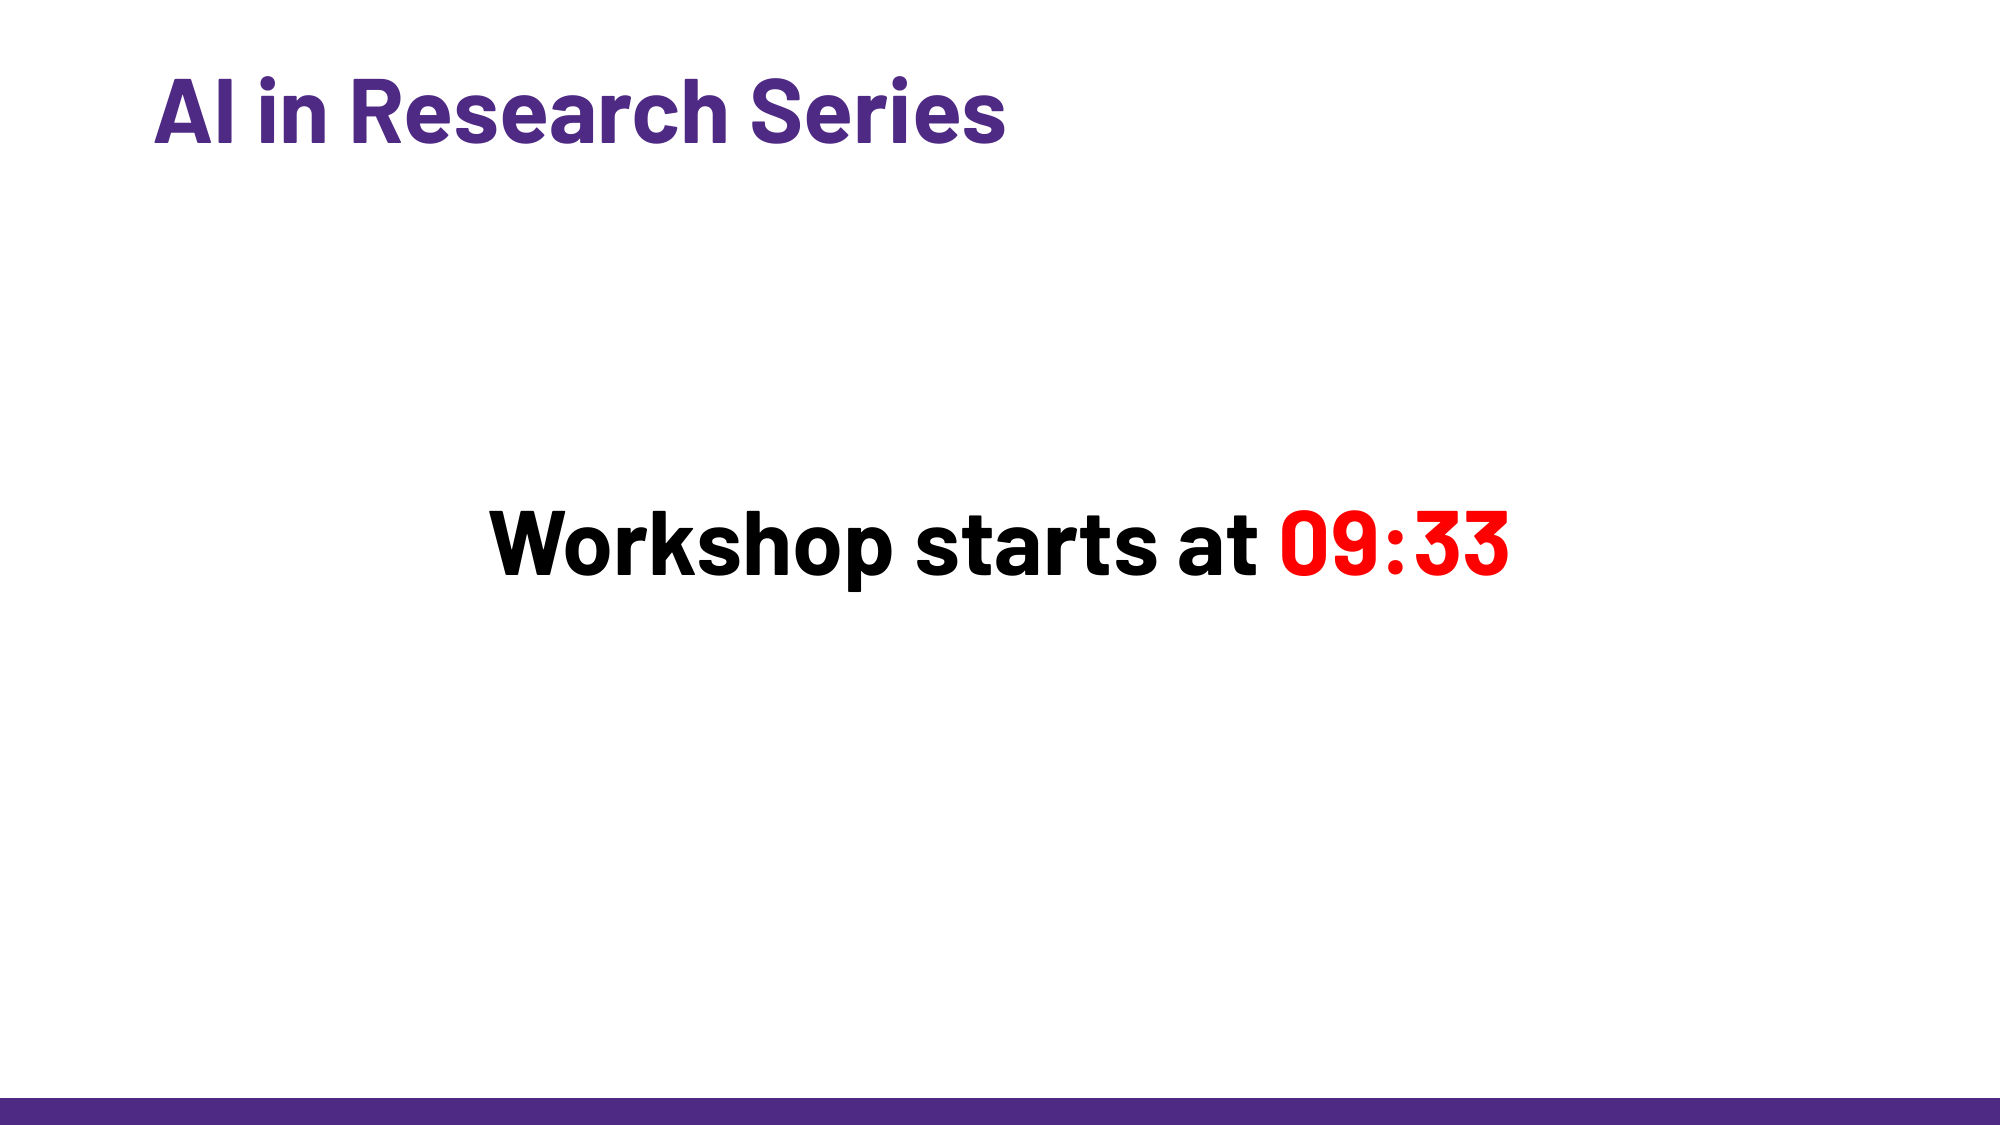

# AI in Research Series
Workshop starts at 09:33